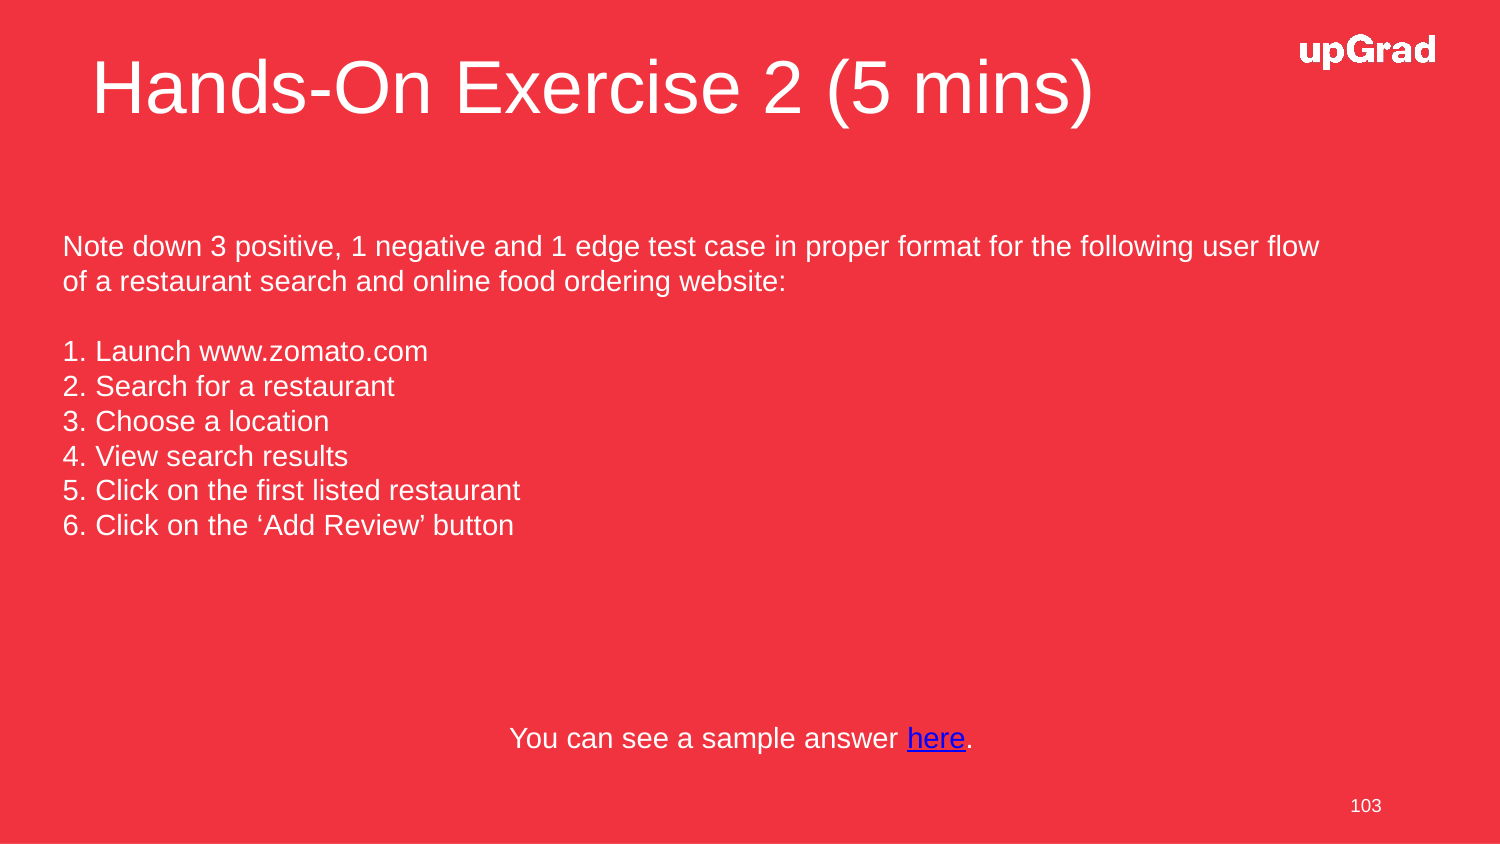

# Hands-On Exercise 2 (5 mins)
Note down 3 positive, 1 negative and 1 edge test case in proper format for the following user flow of a restaurant search and online food ordering website:

1. Launch www.zomato.com
2. Search for a restaurant
3. Choose a location
4. View search results
5. Click on the first listed restaurant
6. Click on the ‘Add Review’ button

You can see a sample answer here.
103